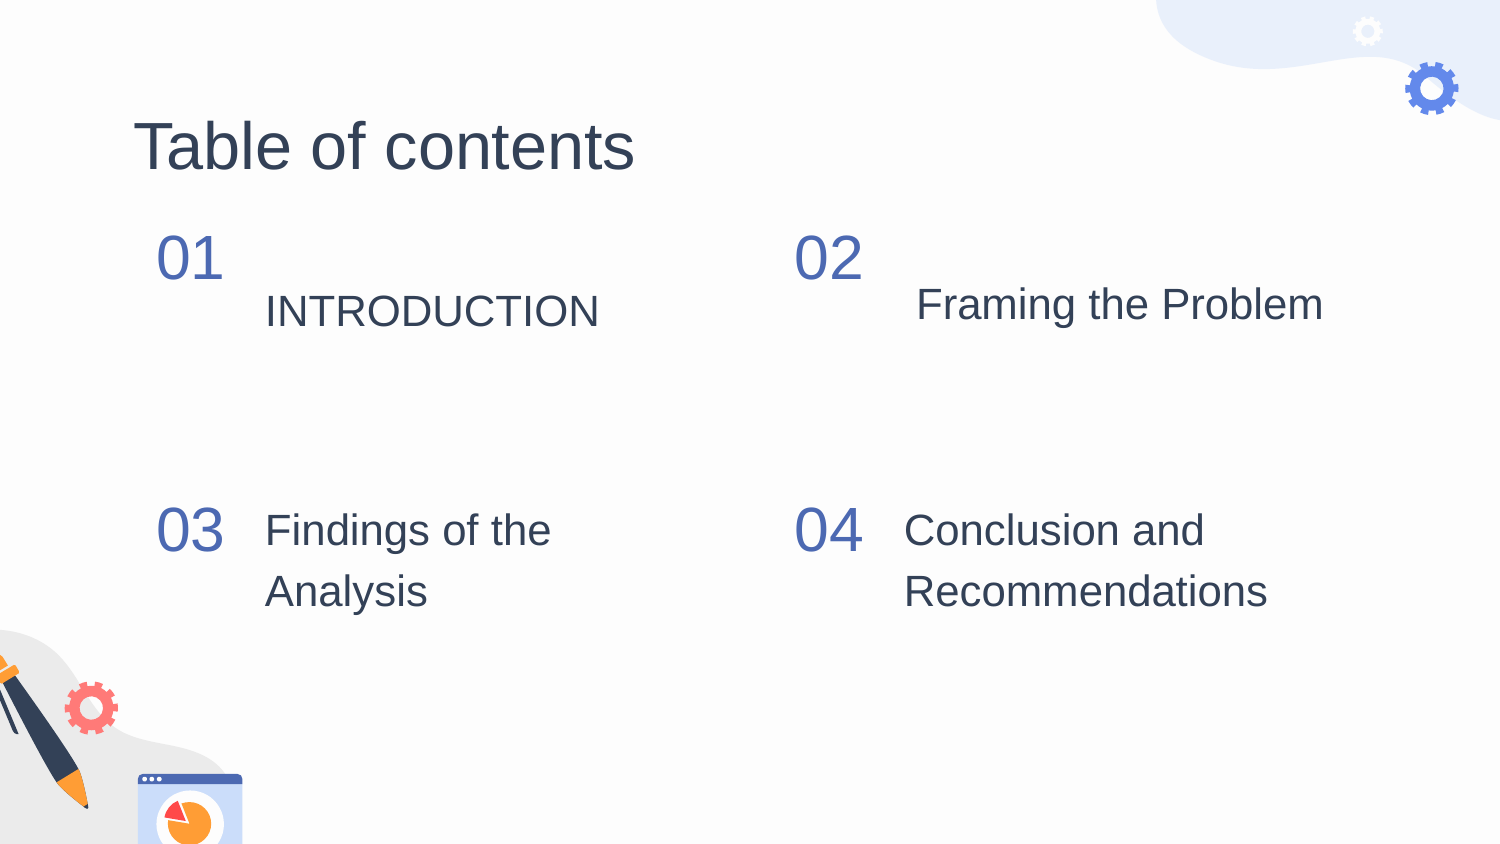

# Table of contents
INTRODUCTION
Framing the Problem
01
02
03
04
Findings of the Analysis
Conclusion and Recommendations